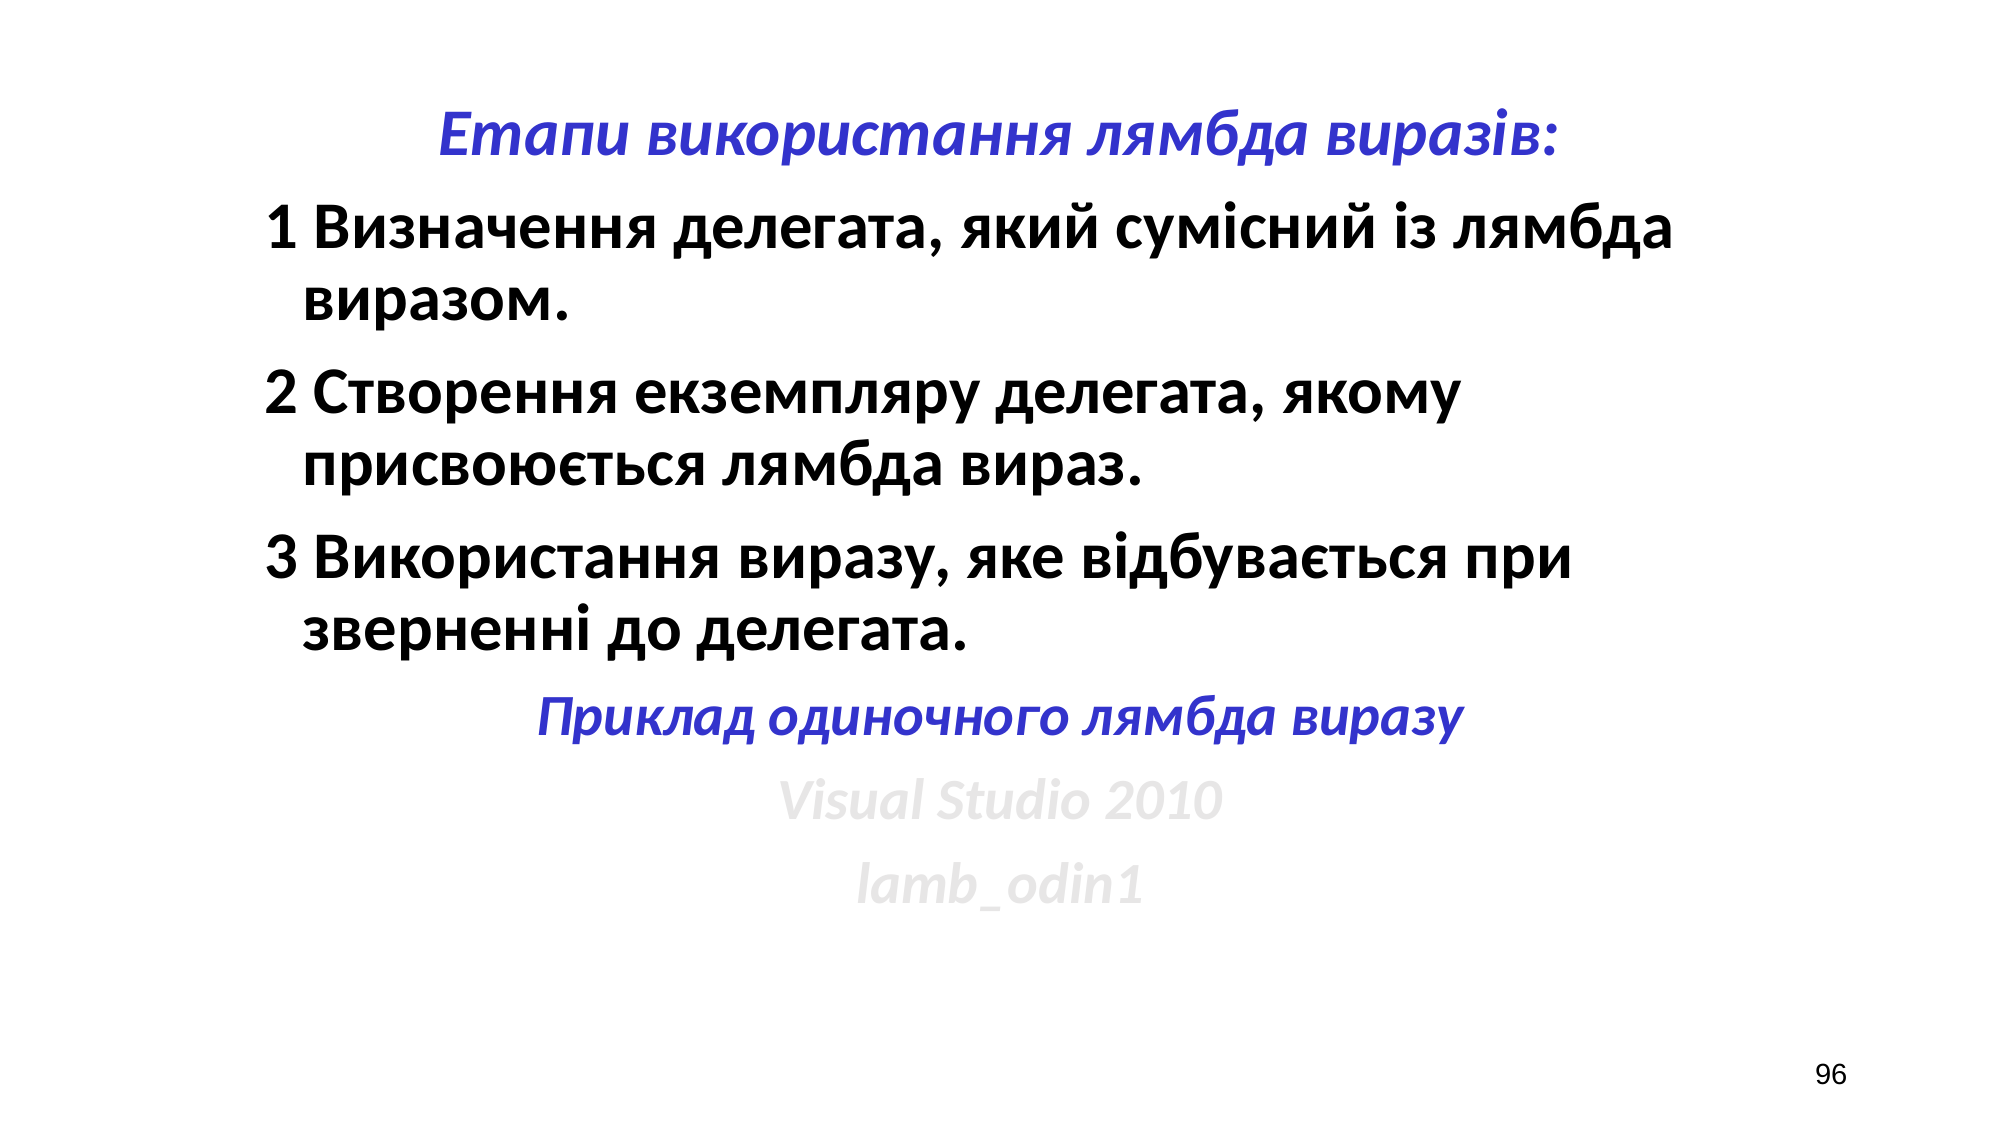

Етапи використання лямбда виразів:
1 Визначення делегата, який сумісний із лямбда виразом.
2 Створення екземпляру делегата, якому присвоюється лямбда вираз.
3 Використання виразу, яке відбувається при зверненні до делегата.
Приклад одиночного лямбда виразу
Visual Studio 2010
lamb_odin1

96